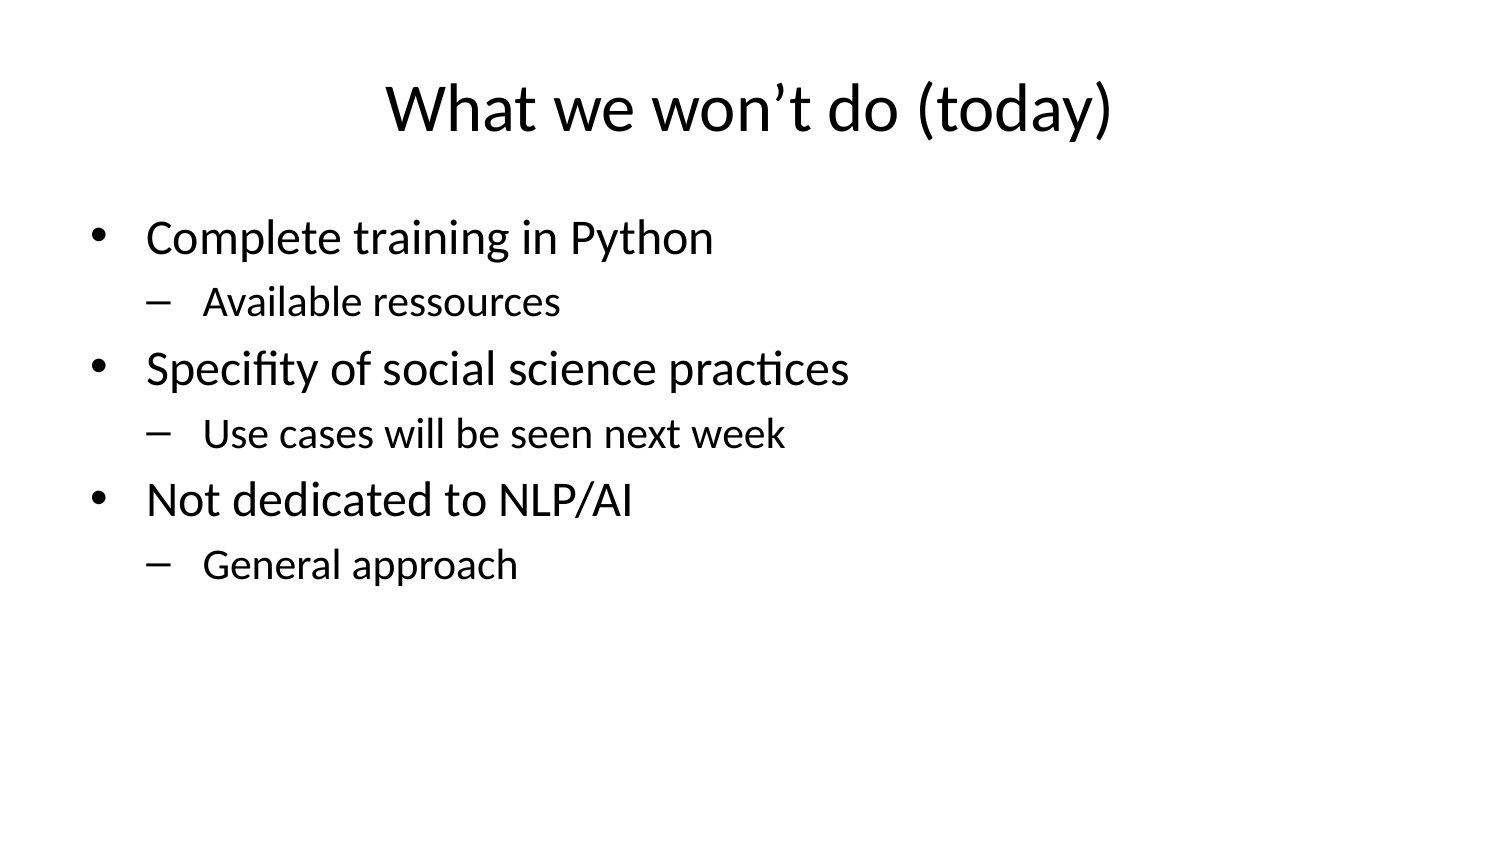

# What we won’t do (today)
Complete training in Python
Available ressources
Specifity of social science practices
Use cases will be seen next week
Not dedicated to NLP/AI
General approach